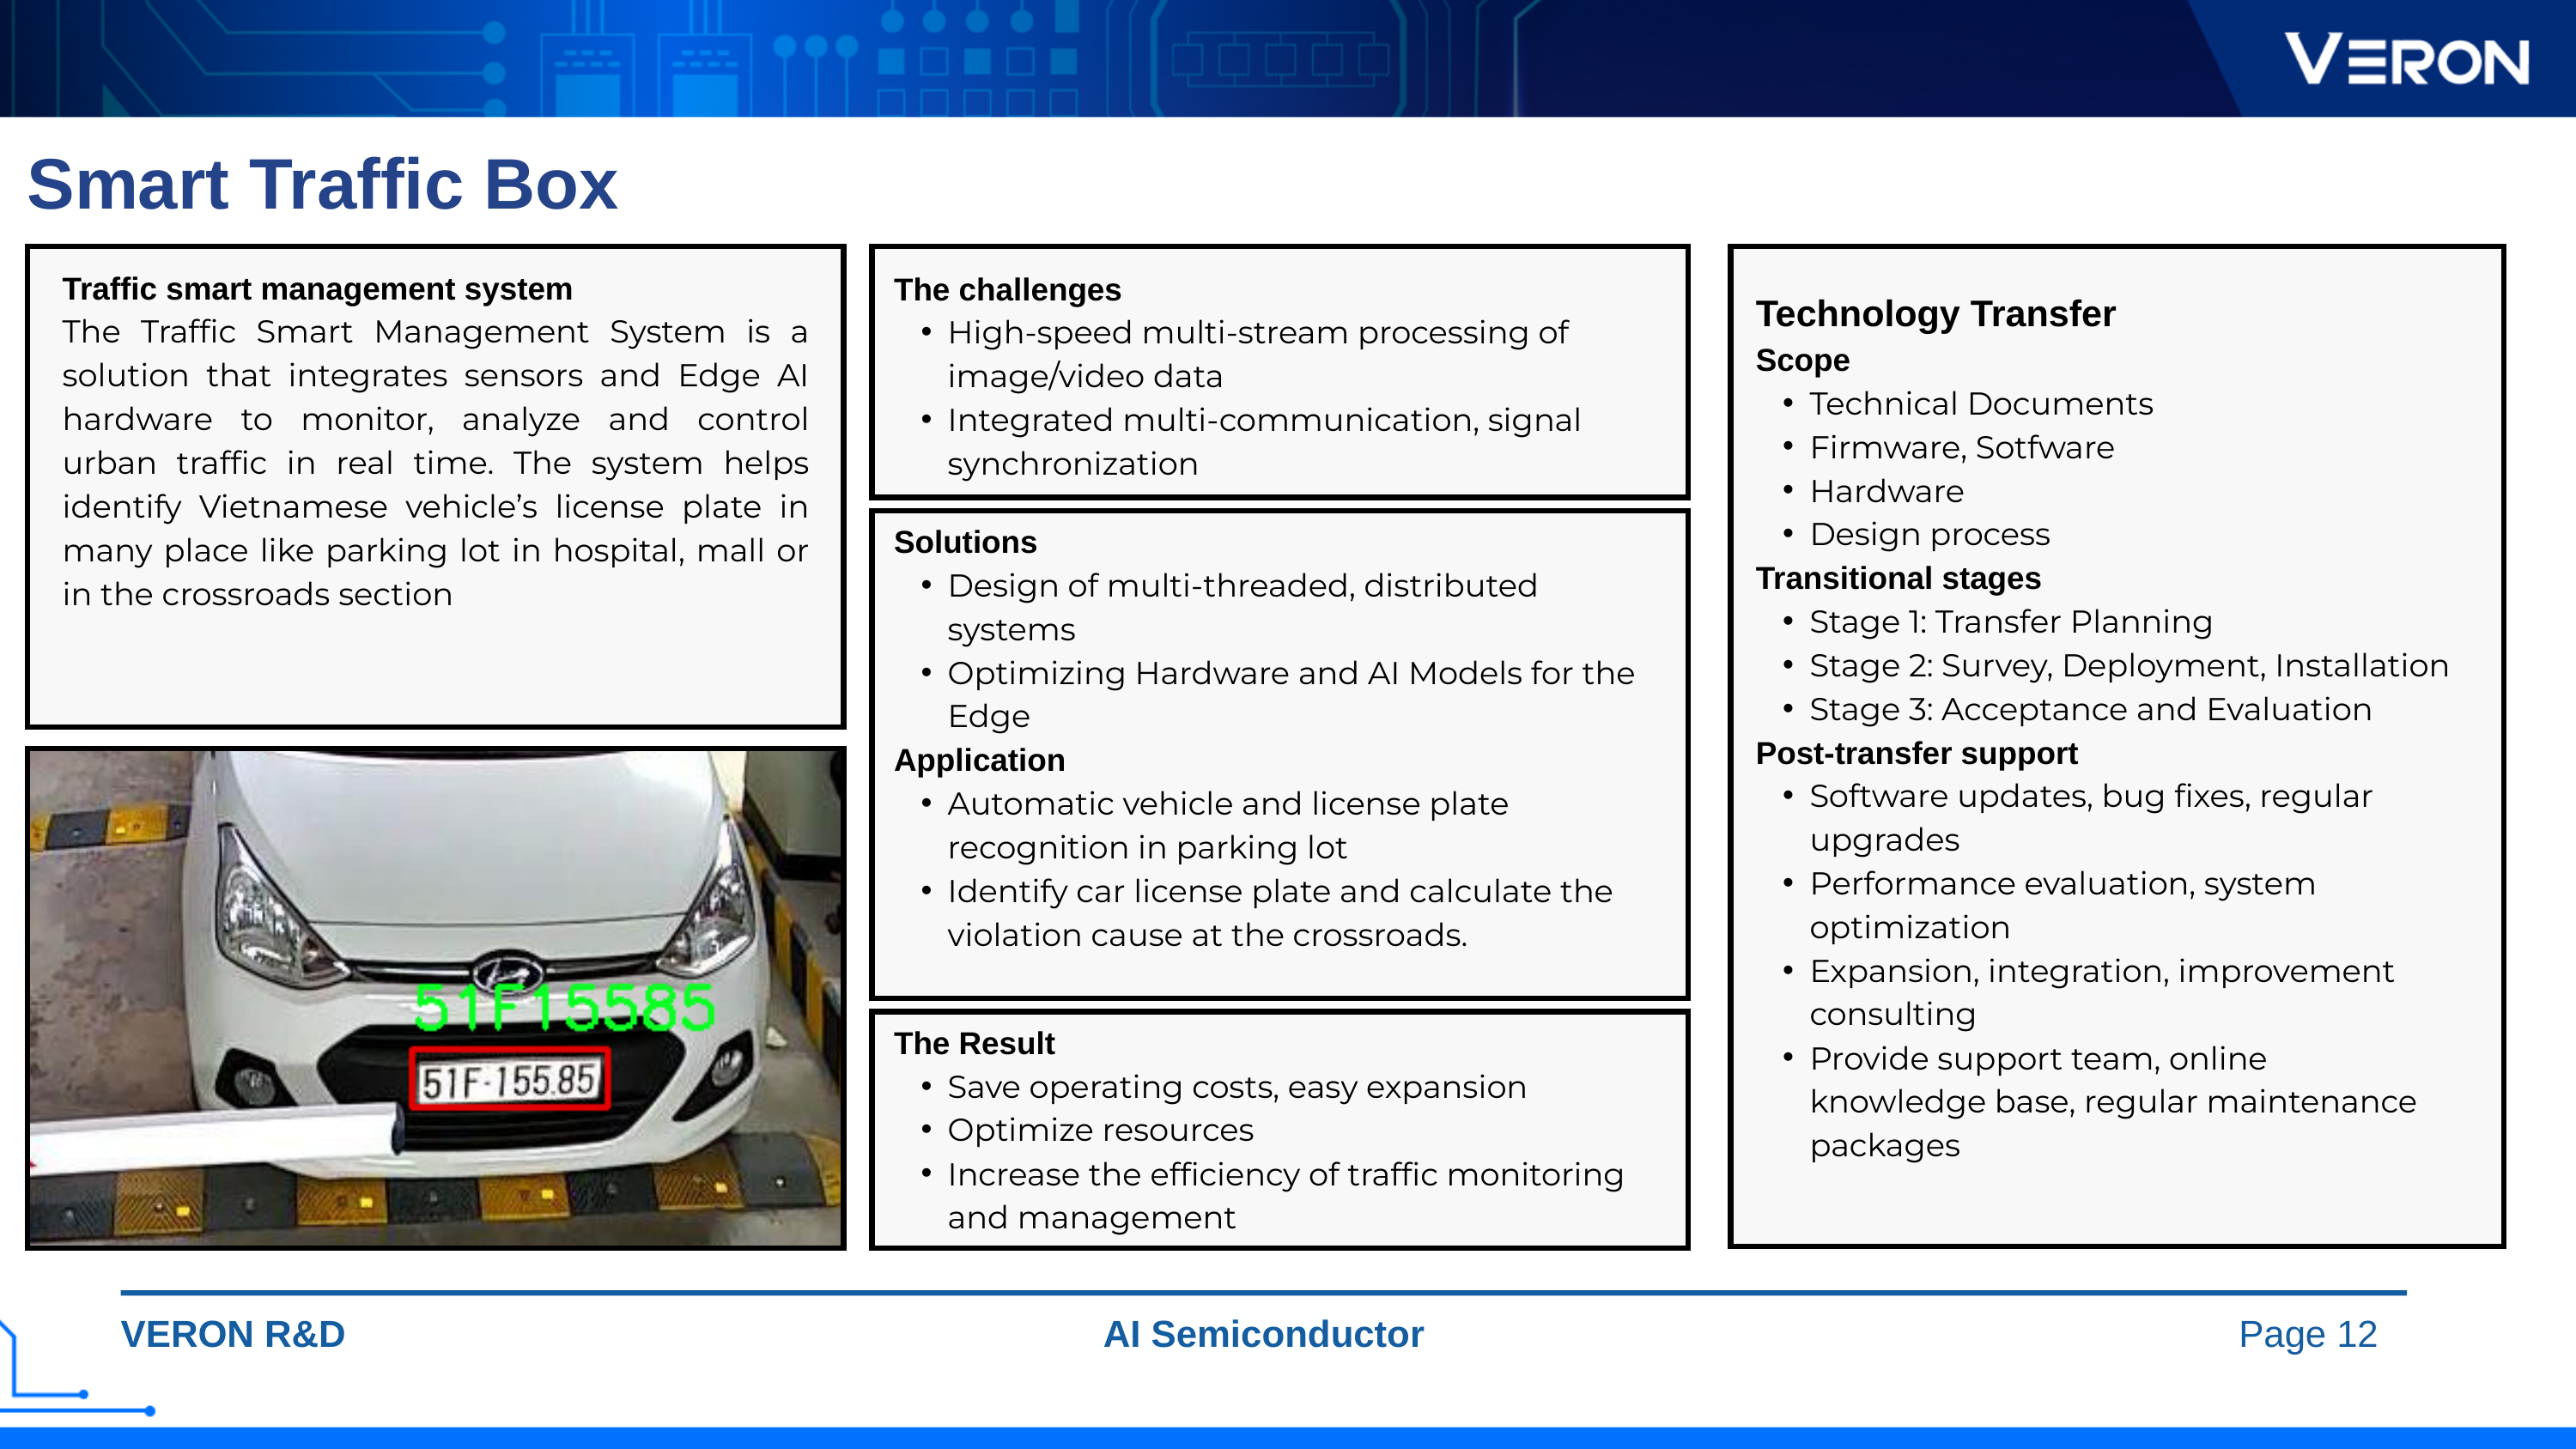

Smart Traffic Box

Traffic smart management system
The Traffic Smart Management System is a solution that integrates sensors and Edge AI hardware to monitor, analyze and control urban traffic in real time. The system helps identify Vietnamese vehicle’s license plate in many place like parking lot in hospital, mall or in the crossroads section

The challenges
High-speed multi-stream processing of image/video data
Integrated multi-communication, signal synchronization

Technology Transfer
Scope
Technical Documents
Firmware, Sotfware
Hardware
Design process
Transitional stages
Stage 1: Transfer Planning
Stage 2: Survey, Deployment, Installation
Stage 3: Acceptance and Evaluation
Post-transfer support
Software updates, bug fixes, regular upgrades
Performance evaluation, system optimization
Expansion, integration, improvement consulting
Provide support team, online knowledge base, regular maintenance packages

Solutions
Design of multi-threaded, distributed systems
Optimizing Hardware and AI Models for the Edge
Application
Automatic vehicle and license plate recognition in parking lot
Identify car license plate and calculate the violation cause at the crossroads.

The Result
Save operating costs, easy expansion
Optimize resources
Increase the efficiency of traffic monitoring and management

VERON R&D
AI Semiconductor
Page 12